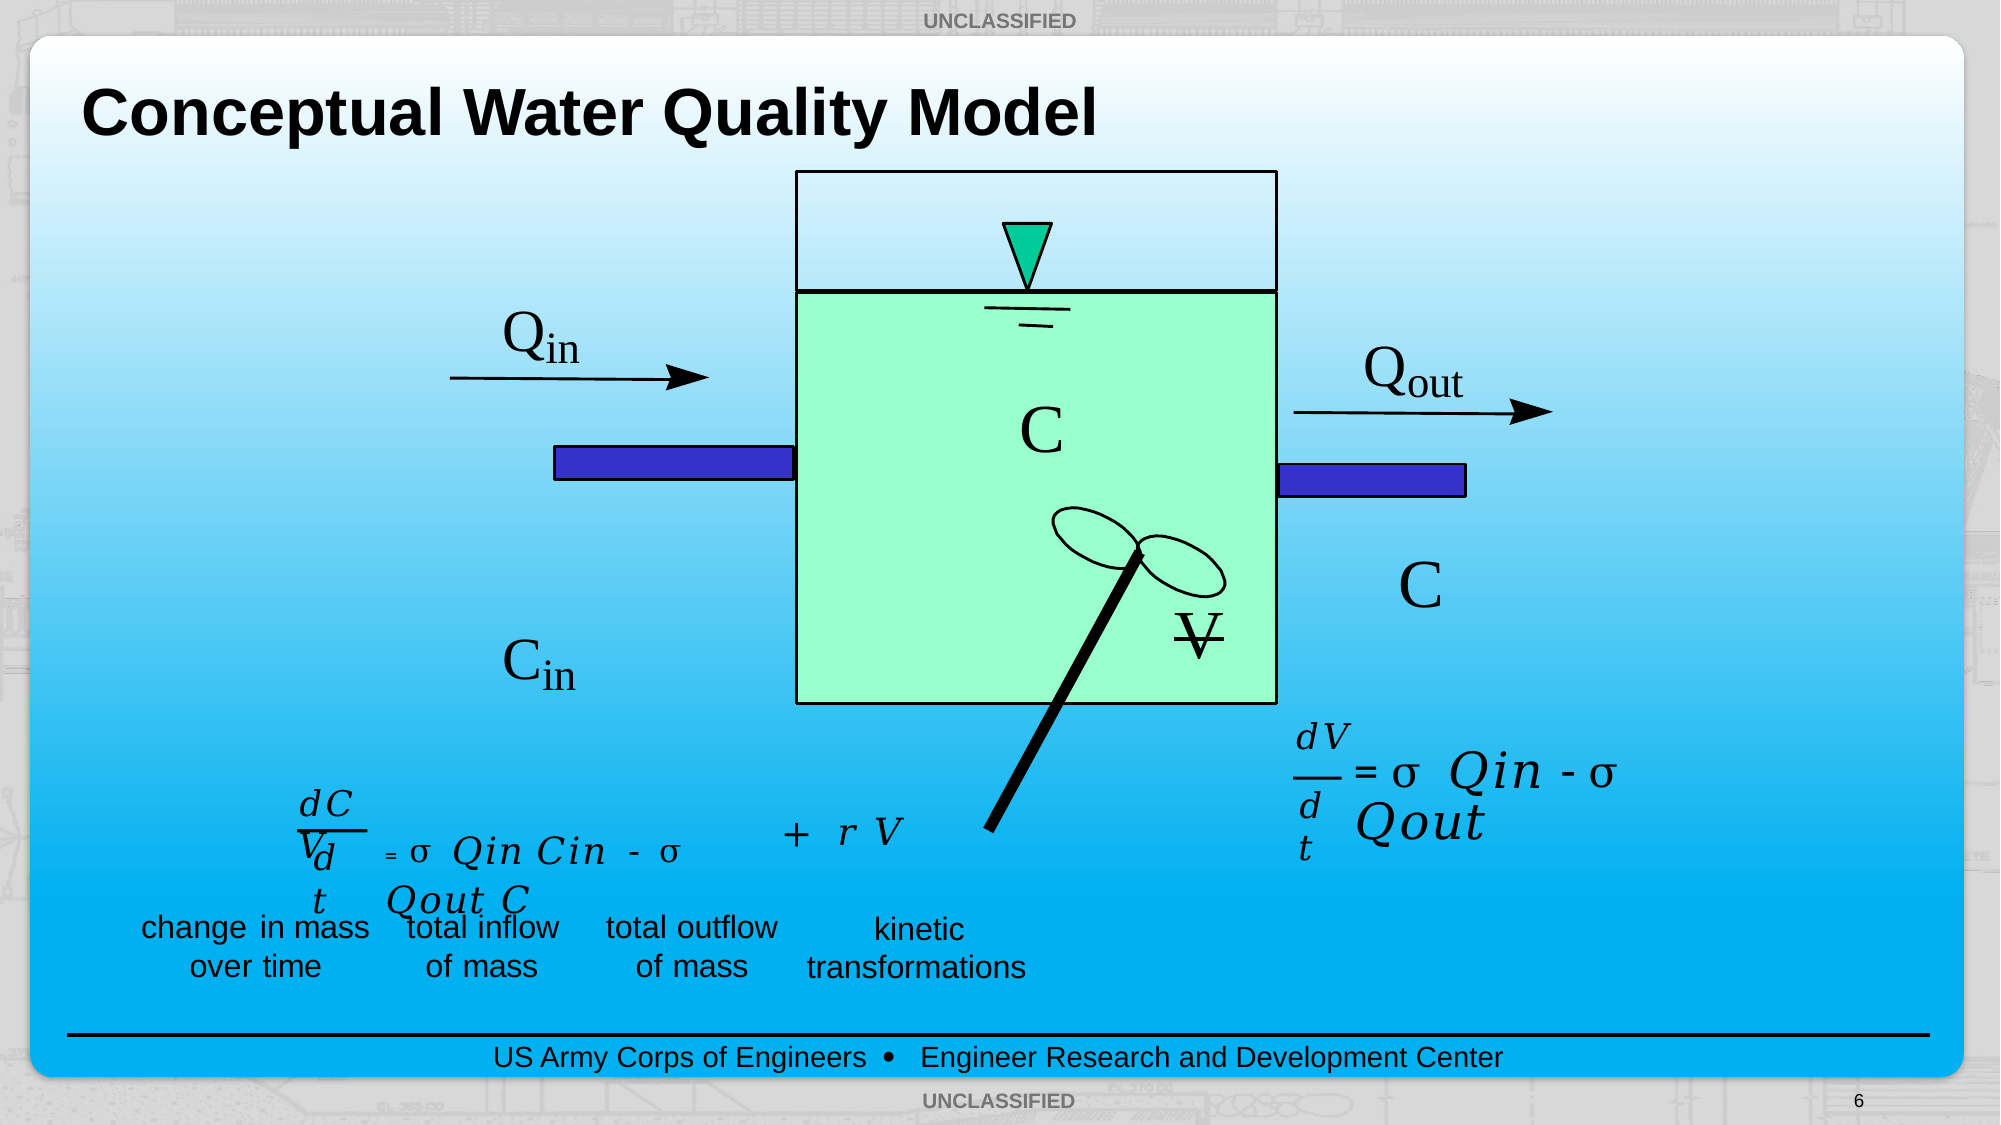

Conceptual Water Quality Model

Qin
Qout
C
C
Cin
V
𝑑𝑉
= σ 𝑄𝑖𝑛 - σ 𝑄𝑜𝑢𝑡

𝑑𝐶𝑉
𝑑𝑡
= σ 𝑄𝑖𝑛 𝐶𝑖𝑛 - σ 𝑄𝑜𝑢𝑡 𝐶
+	𝑟 𝑉

kinetic transformations

𝑑𝑡
total outflow of mass
change in mass over time
total inflow of mass
6